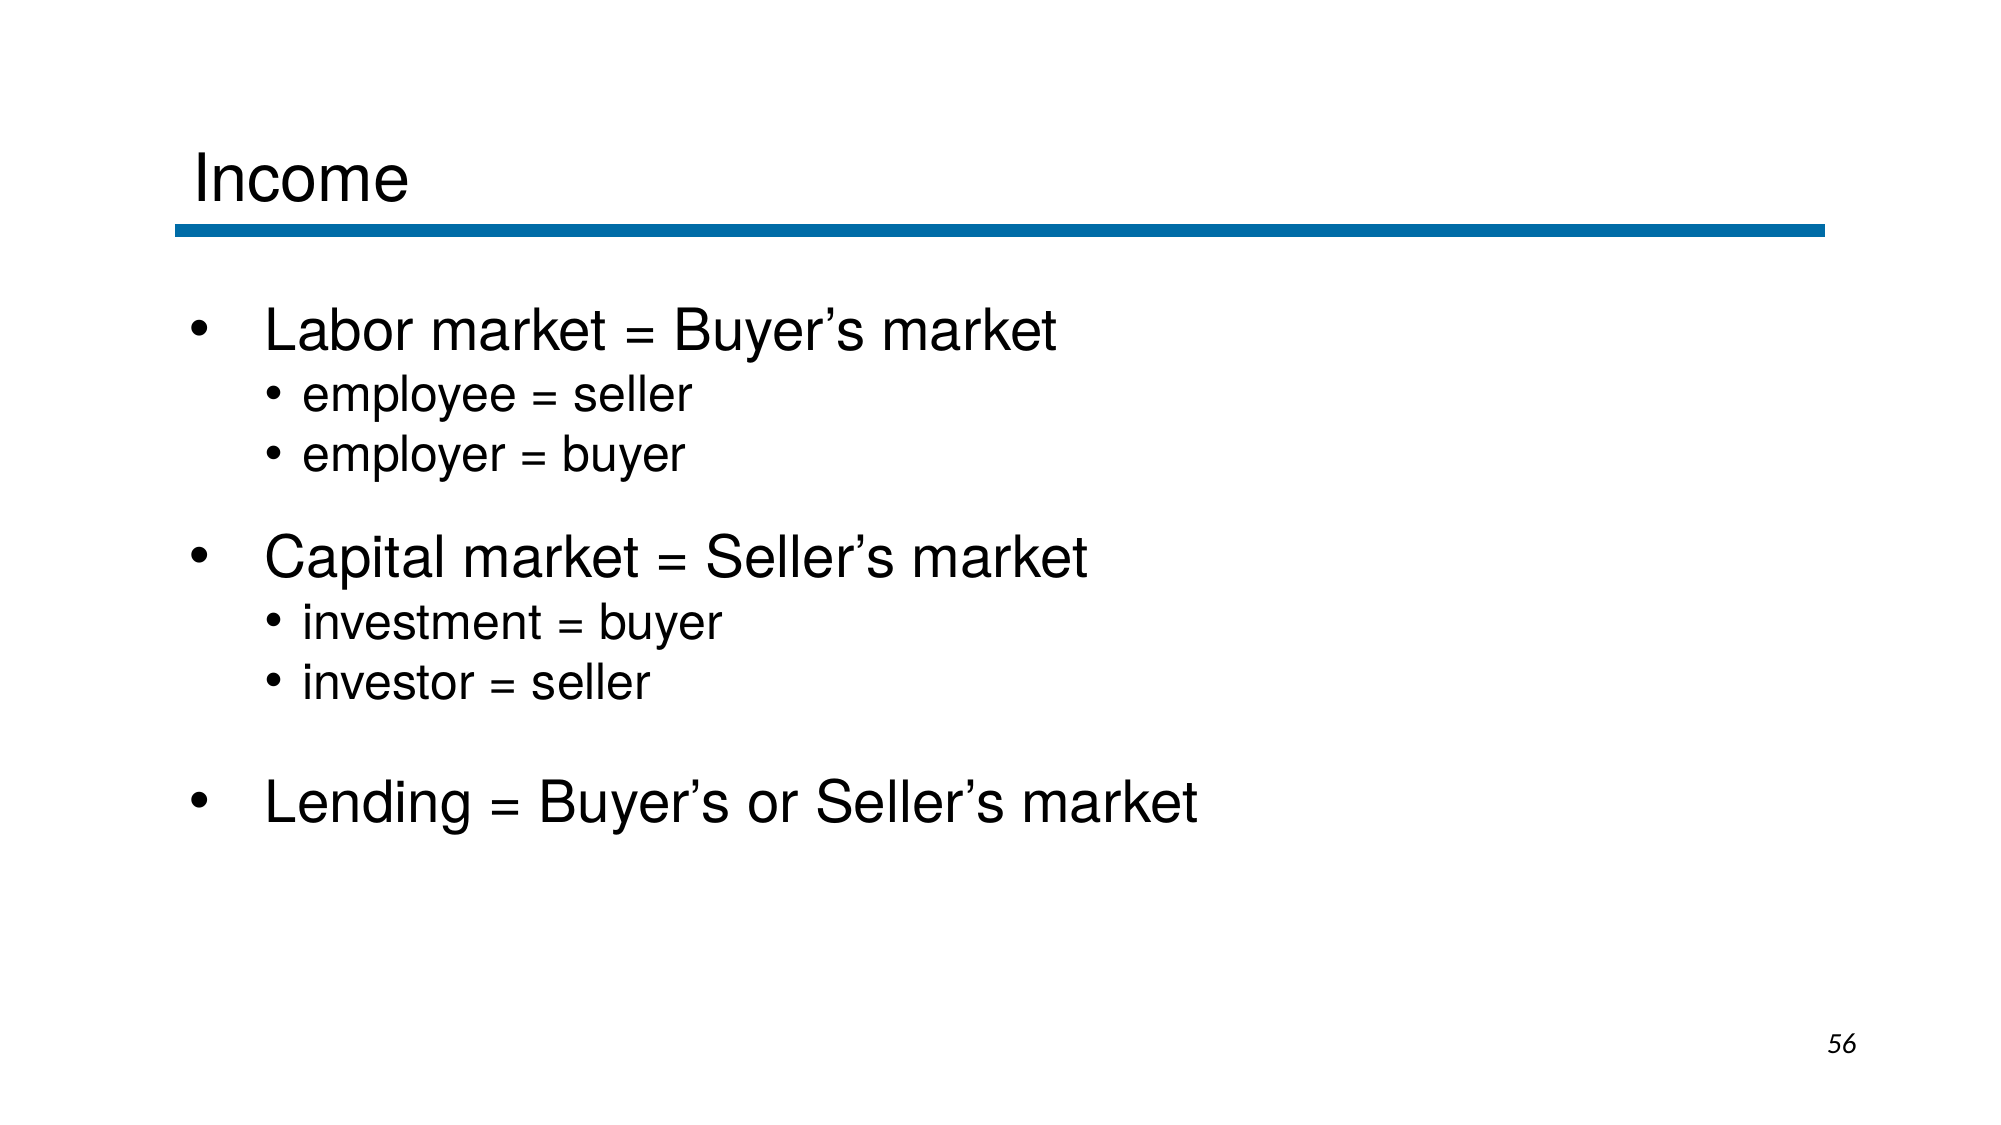

Income
Labor market = Buyer’s market
employee = seller
employer = buyer
Capital market = Seller’s market
investment = buyer
investor = seller

Lending = Buyer’s or Seller’s market

1-56